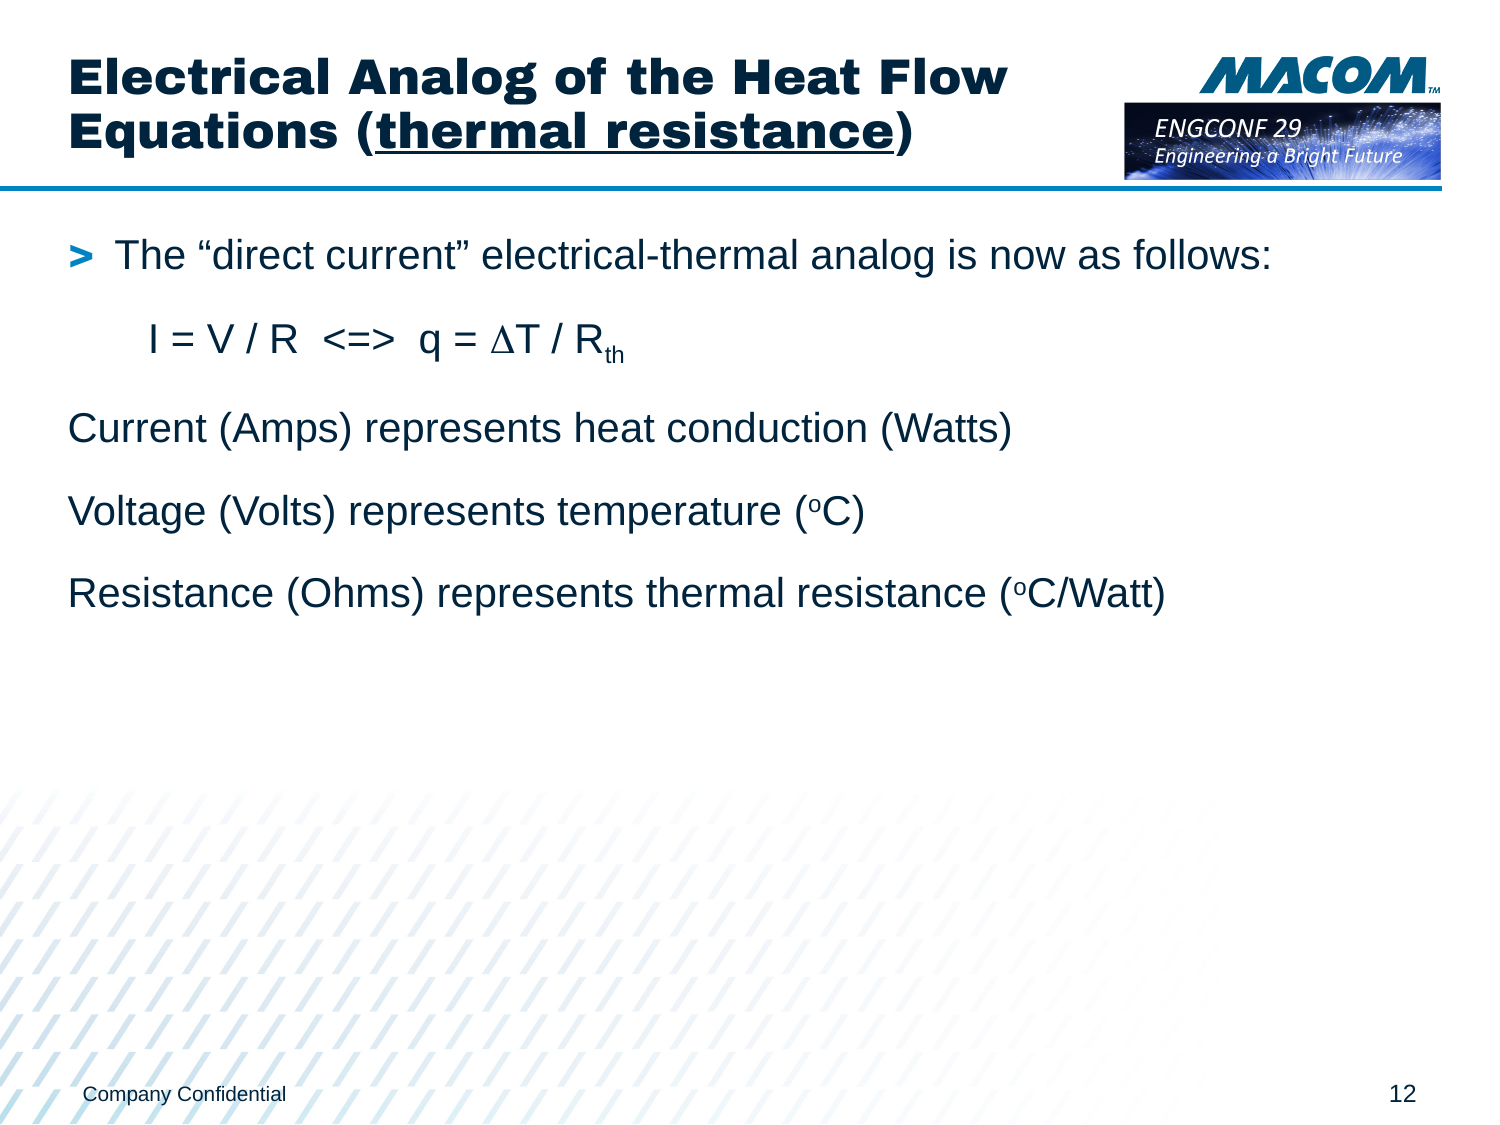

# Electrical Analog of the Heat Flow Equations (thermal resistance)
The “direct current” electrical-thermal analog is now as follows:
       I = V / R  <=>  q = ΔT / Rth
Current (Amps) represents heat conduction (Watts)
Voltage (Volts) represents temperature (oC)
Resistance (Ohms) represents thermal resistance (oC/Watt)